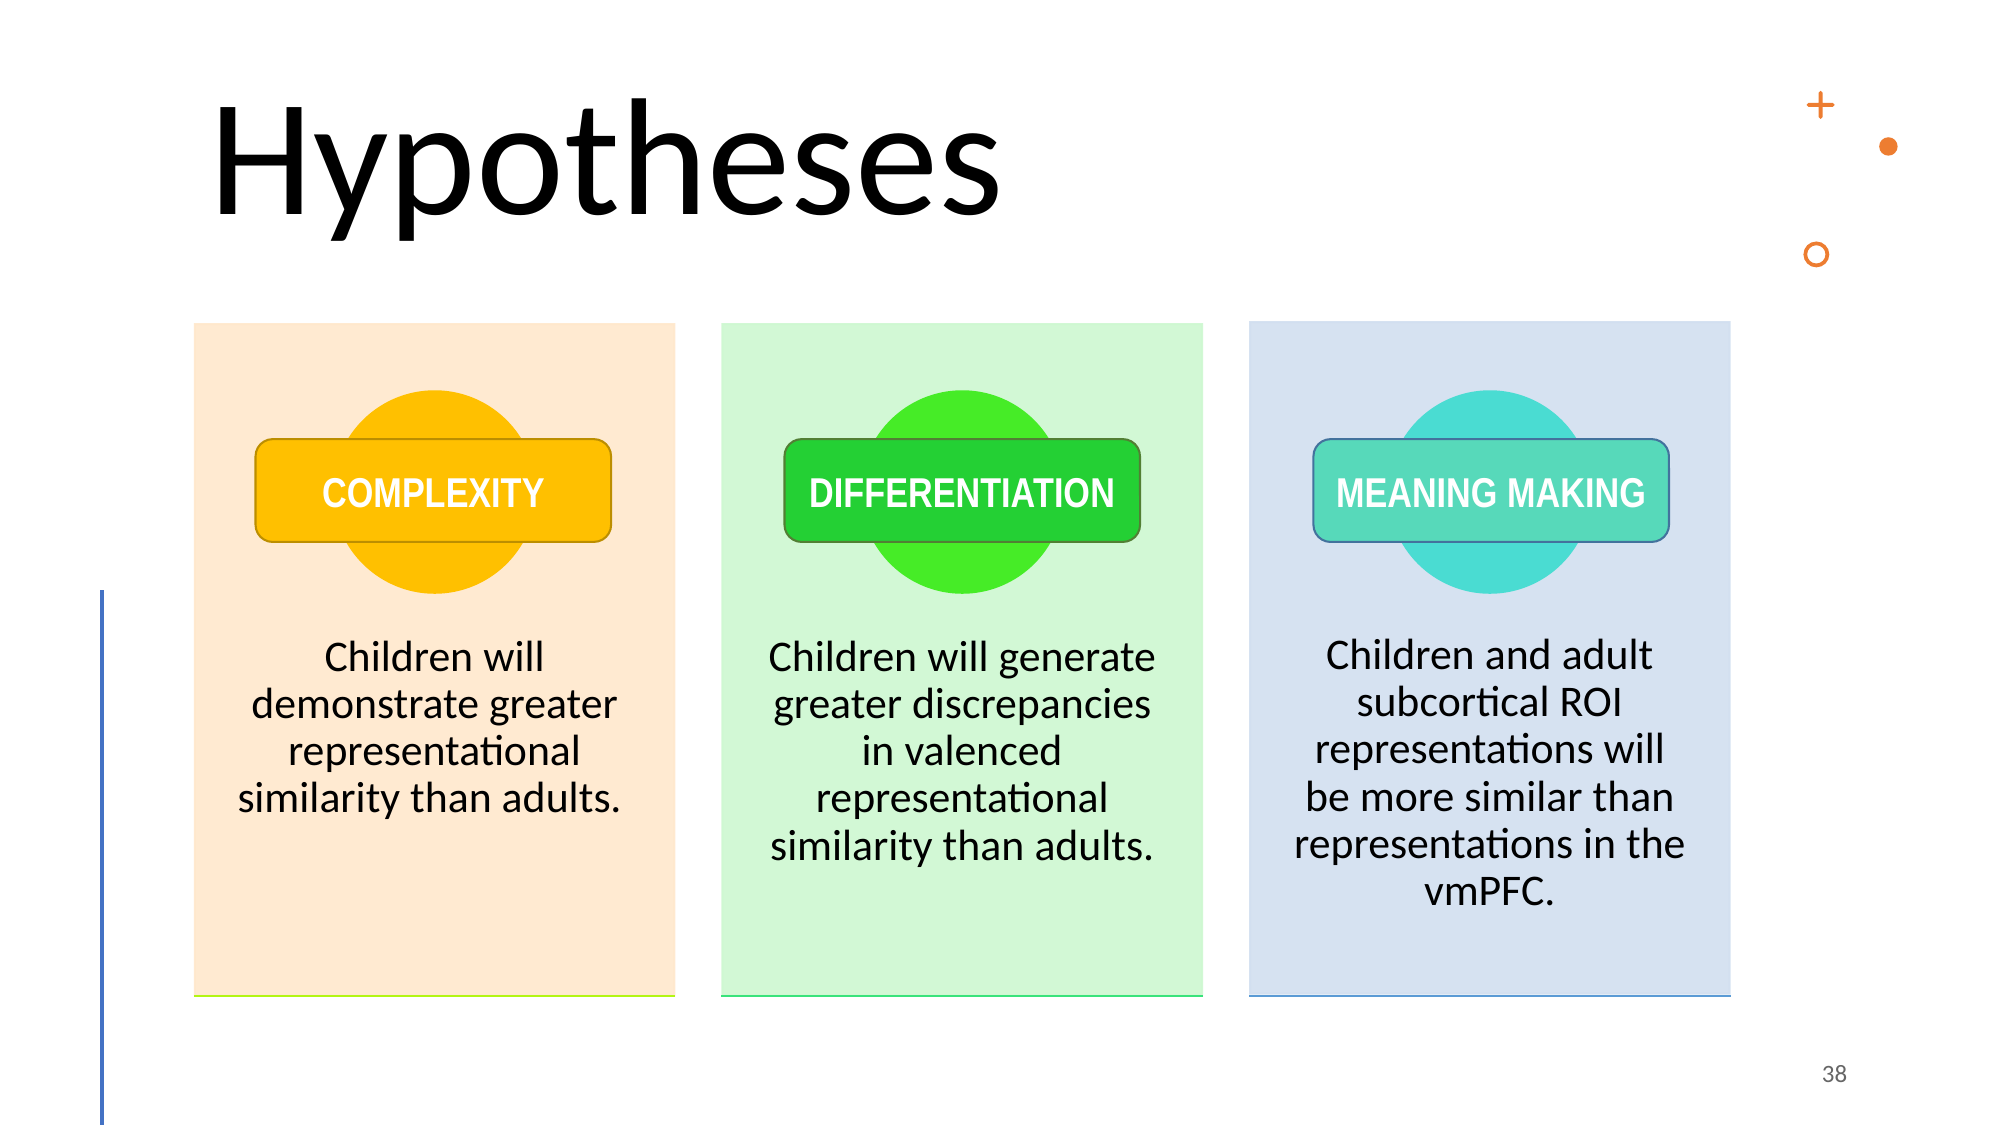

# Hypotheses

Children will demonstrate greater representational similarity than adults.
1
Children will generate greater discrepancies in valenced representational similarity than adults.
2
Children and adult subcortical ROI representations will be more similar than representations in the vmPFC.
3
MEANING MAKING
COMPLEXITY
DIFFERENTIATION
38